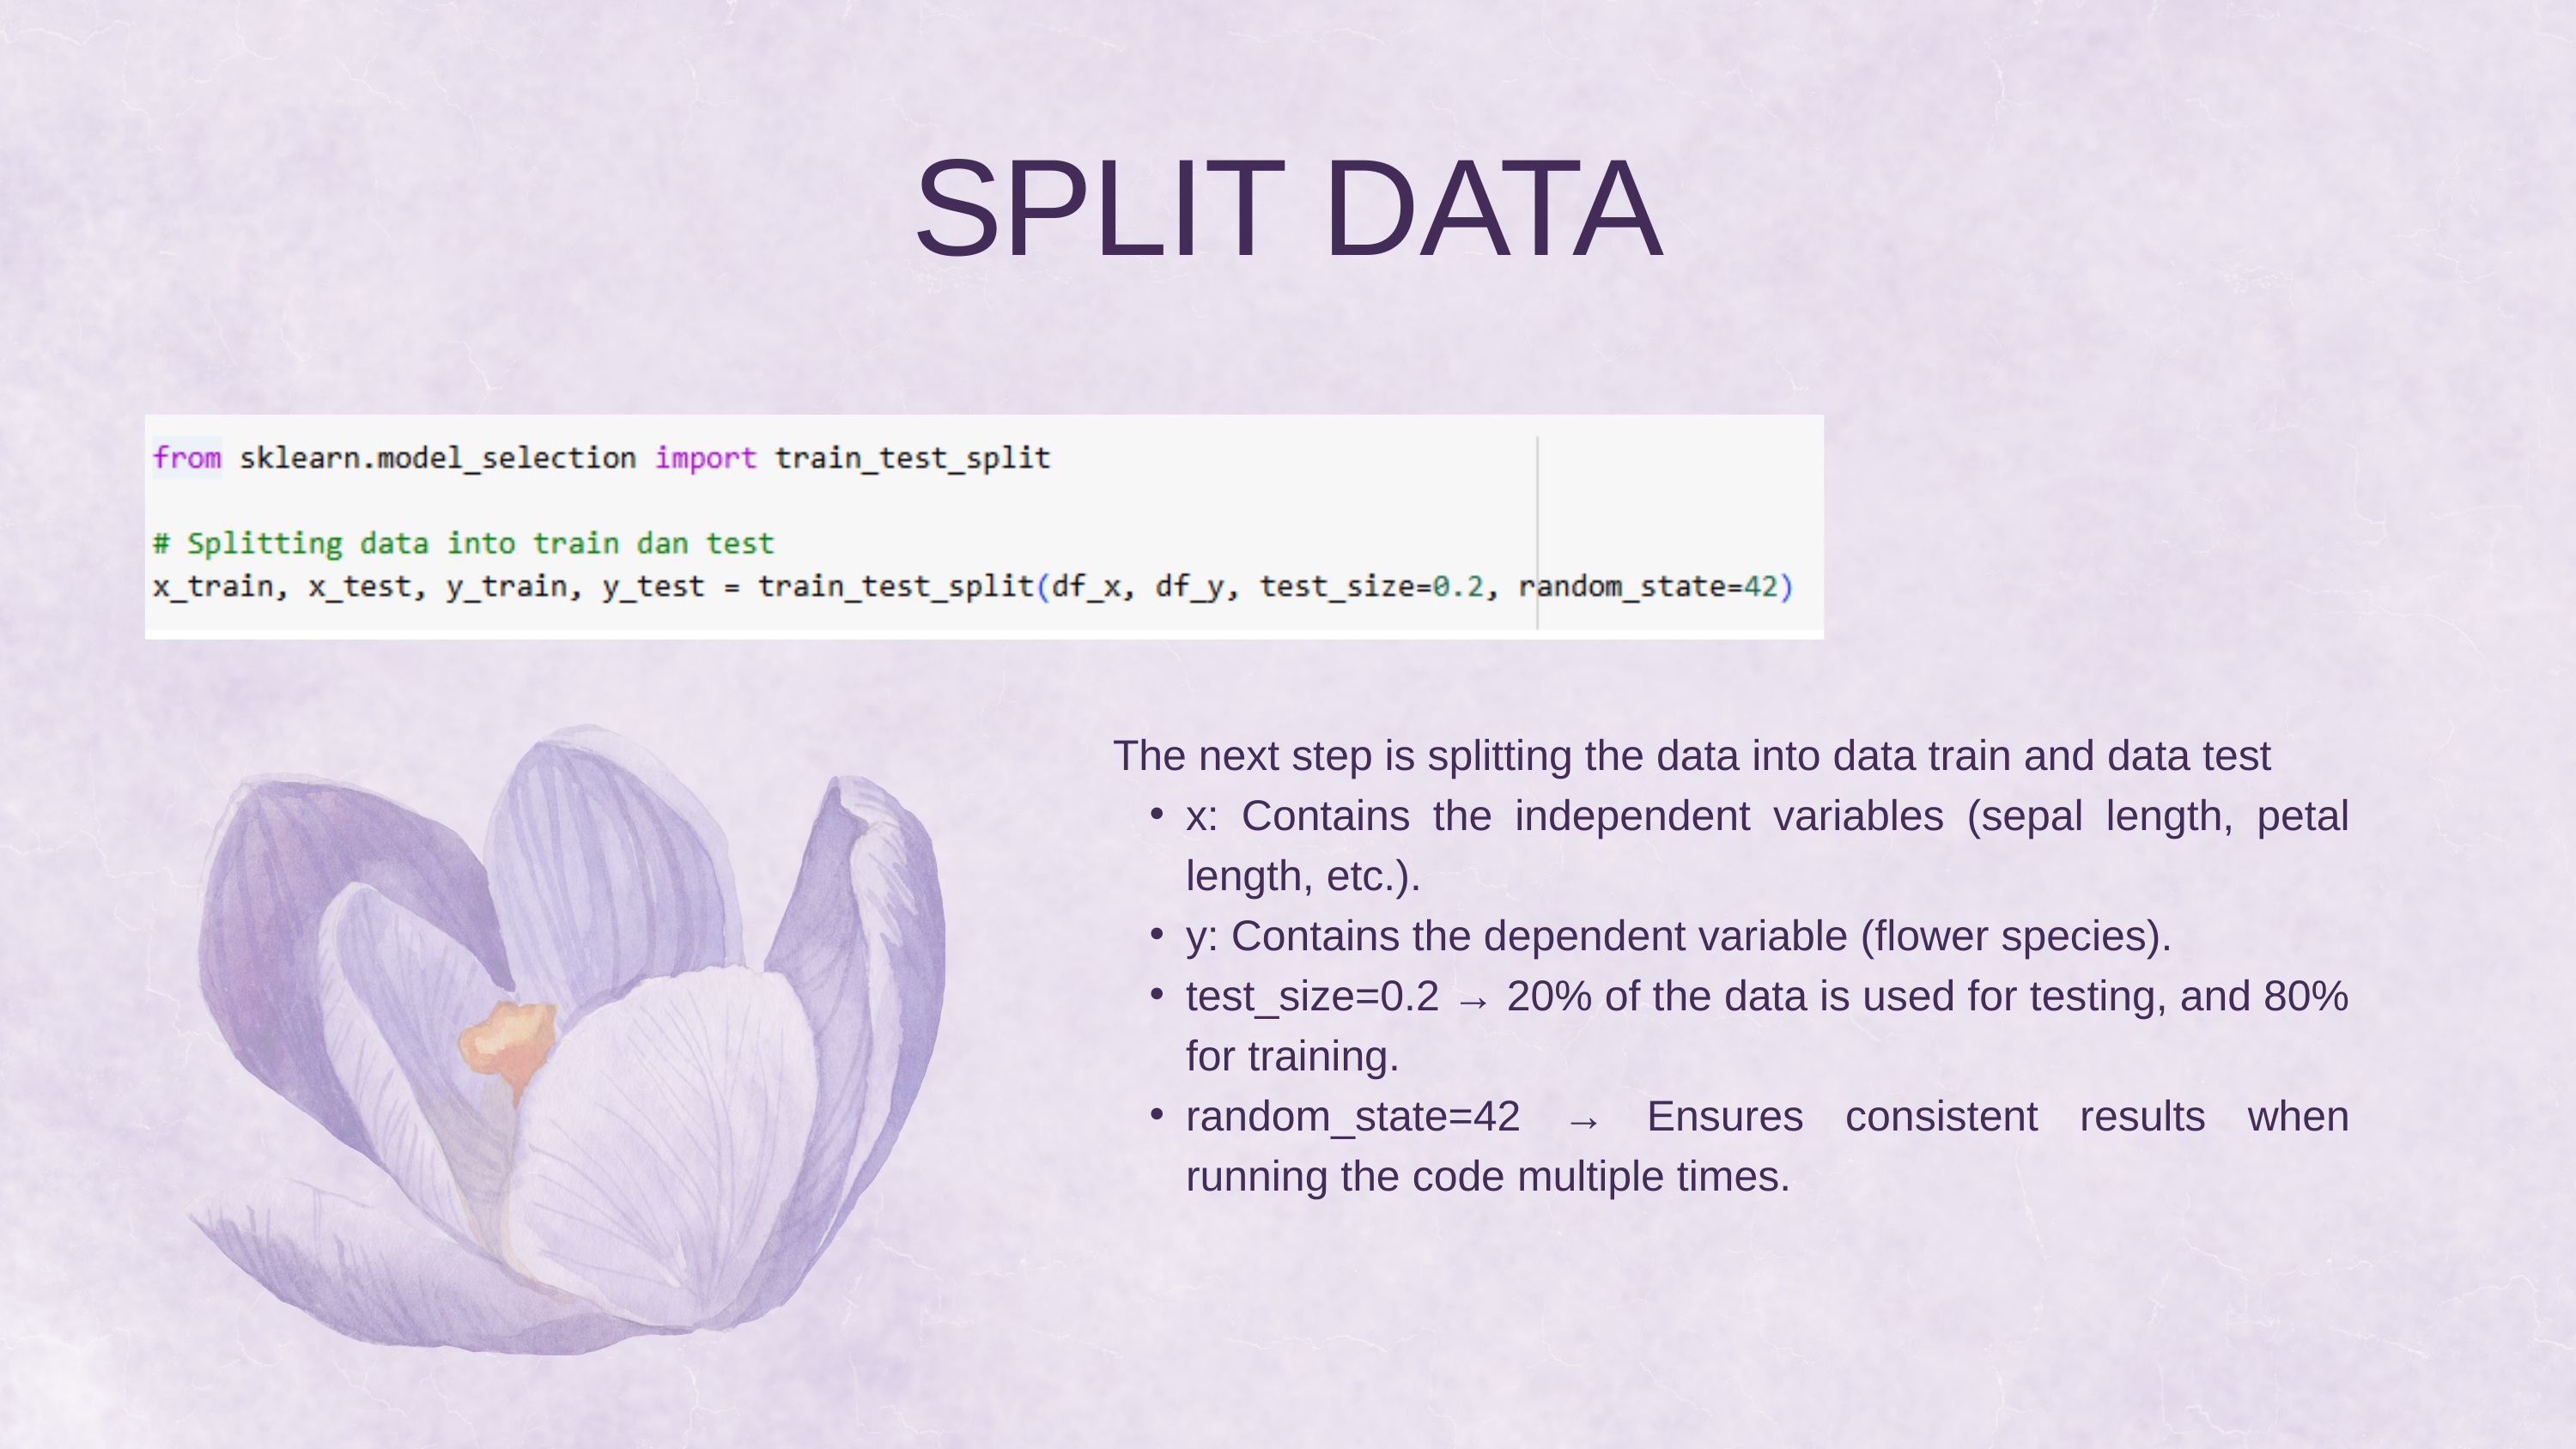

SPLIT DATA

The next step is splitting the data into data train and data test
x: Contains the independent variables (sepal length, petal length, etc.).
y: Contains the dependent variable (flower species).
test_size=0.2 → 20% of the data is used for testing, and 80% for training.
random_state=42 → Ensures consistent results when running the code multiple times.